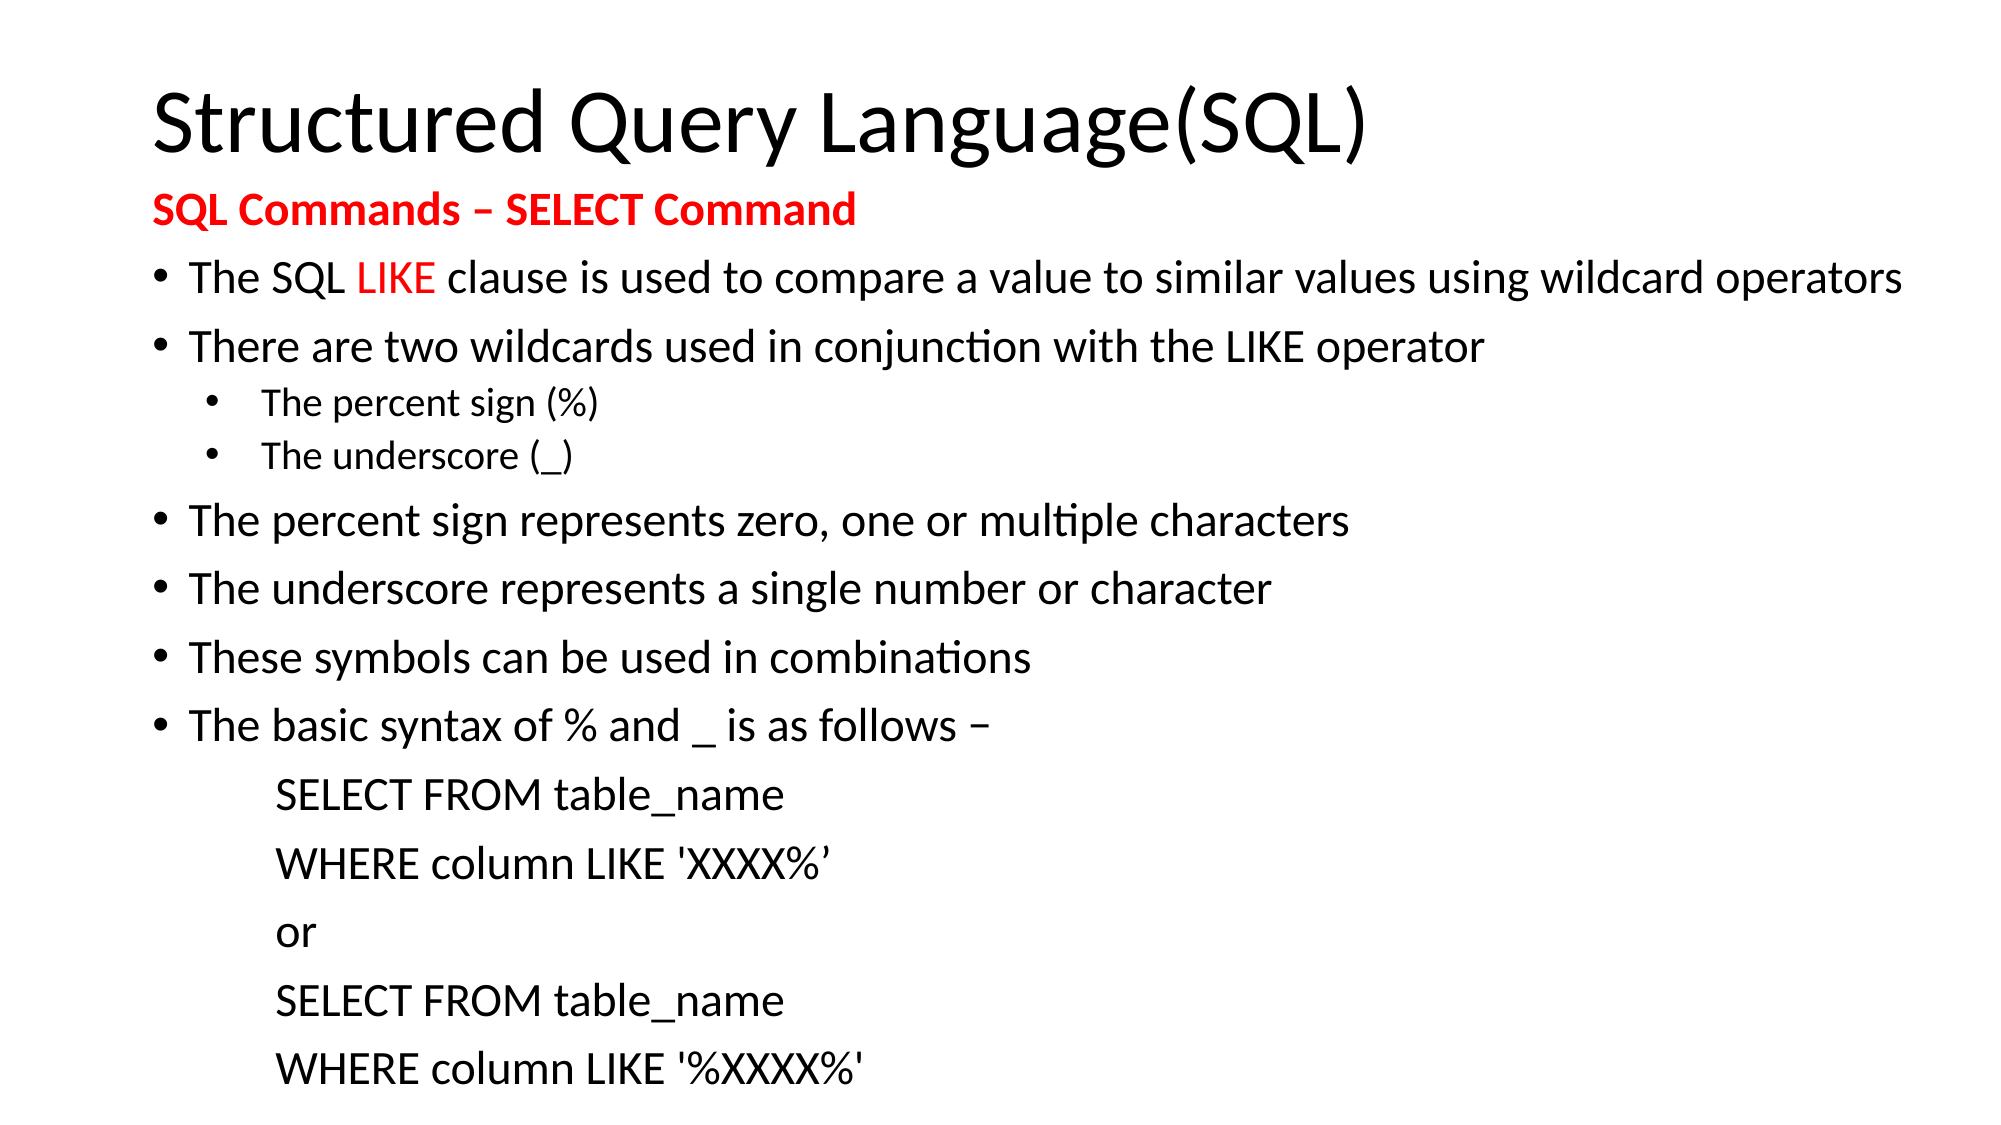

# Structured Query Language(SQL)
SQL Commands – SELECT Command
The SQL LIKE clause is used to compare a value to similar values using wildcard operators
There are two wildcards used in conjunction with the LIKE operator
The percent sign (%)
The underscore (_)
The percent sign represents zero, one or multiple characters
The underscore represents a single number or character
These symbols can be used in combinations
The basic syntax of % and _ is as follows −
		SELECT FROM table_name
		WHERE column LIKE 'XXXX%’
			or
		SELECT FROM table_name
		WHERE column LIKE '%XXXX%'